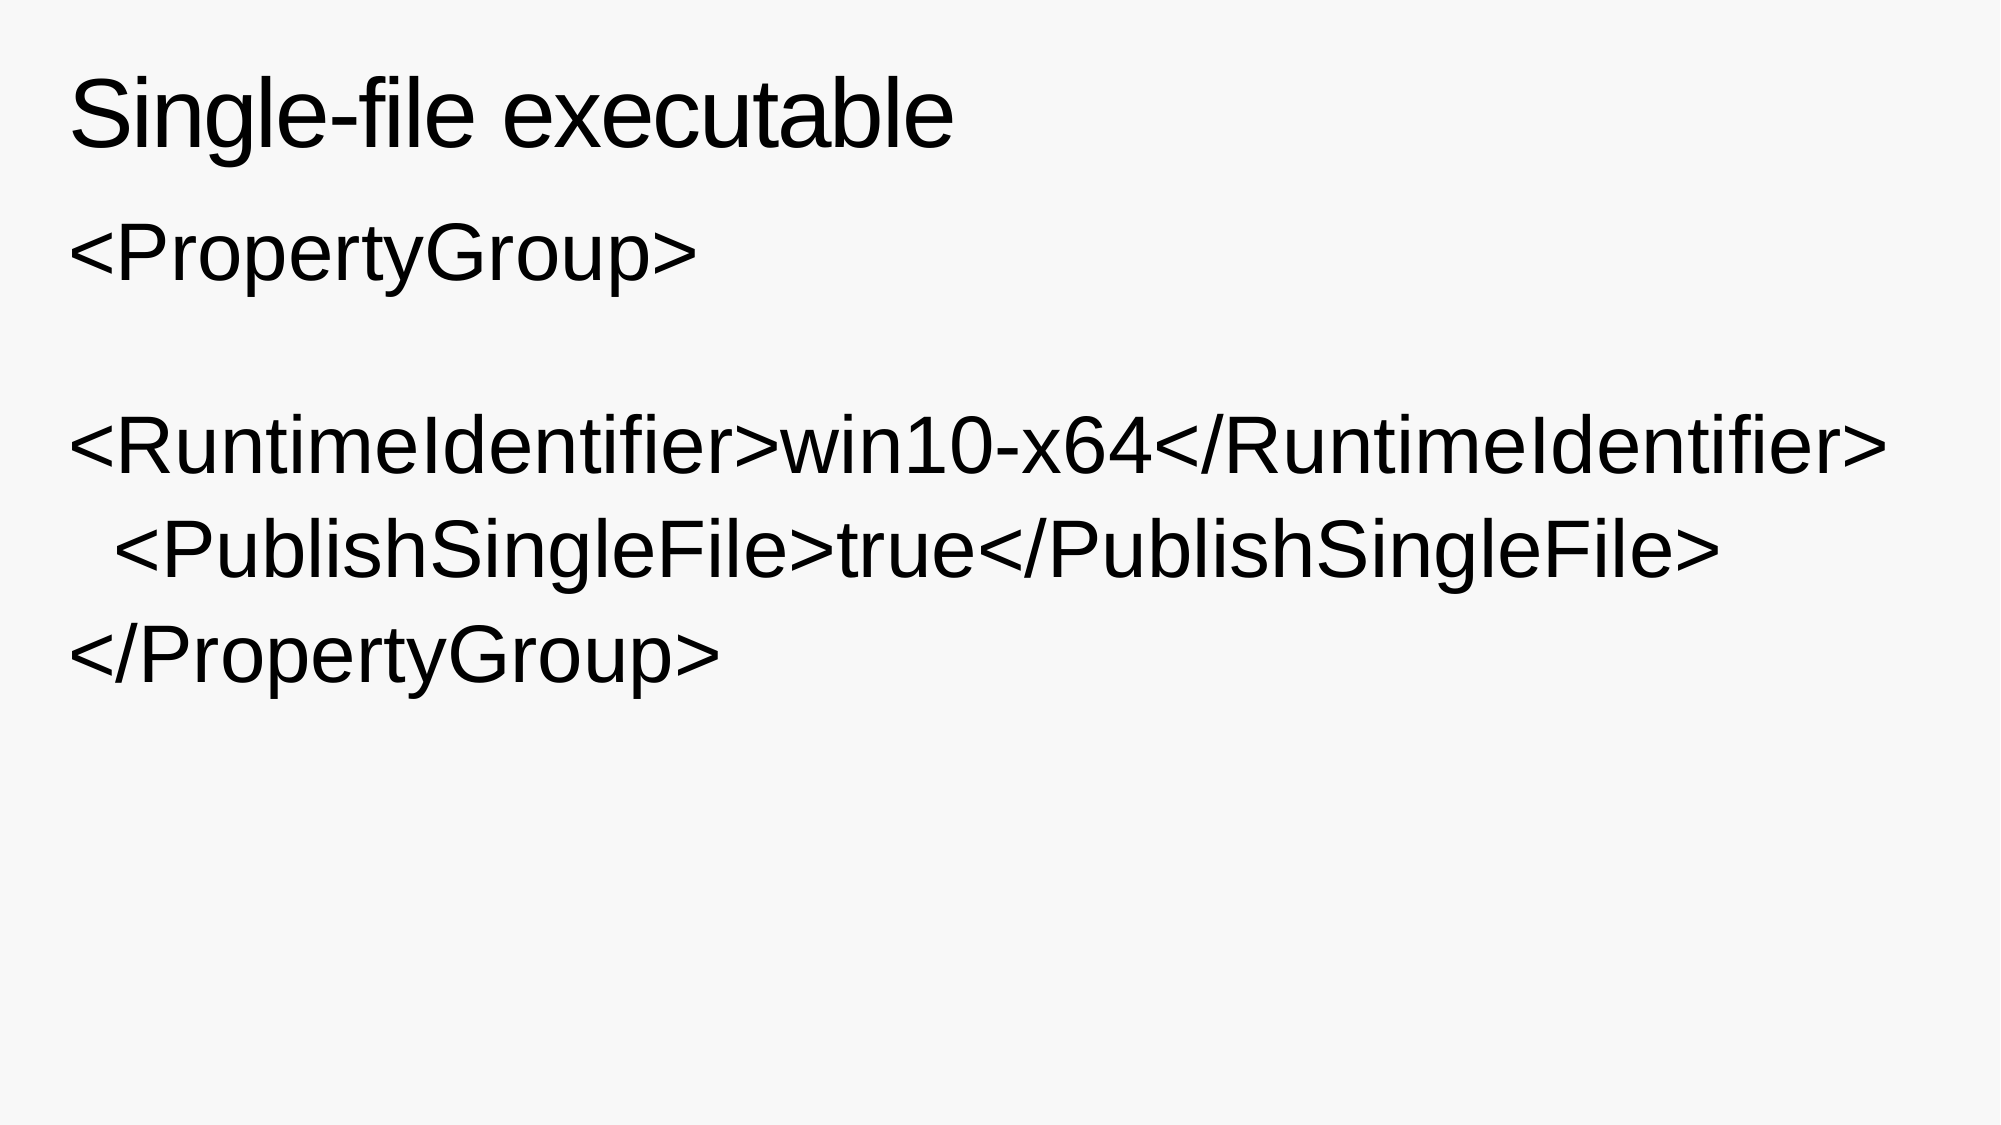

# Single-file executable
<PropertyGroup>
  <RuntimeIdentifier>win10-x64</RuntimeIdentifier>
  <PublishSingleFile>true</PublishSingleFile>
</PropertyGroup>